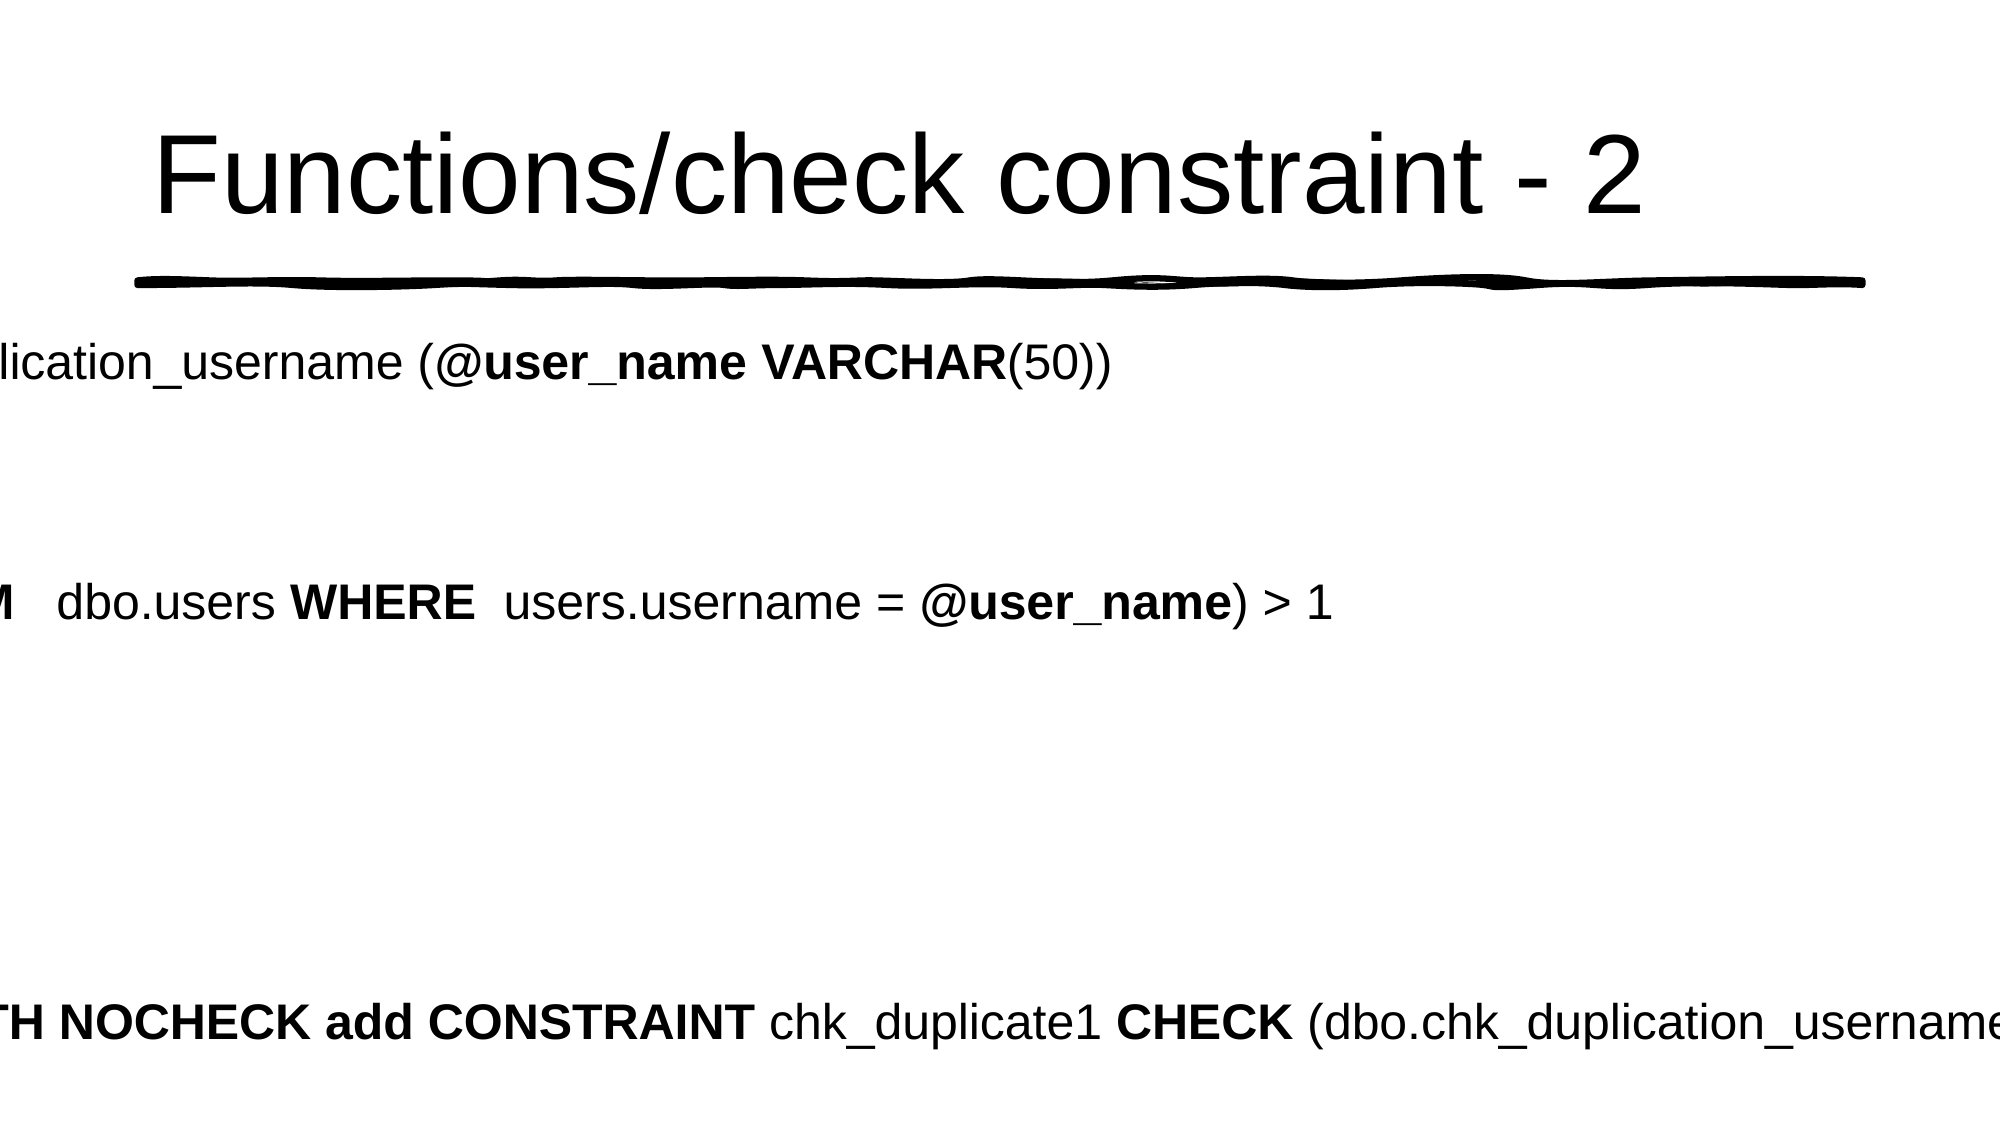

# Functions/check constraint - 2
CREATE FUNCTION chk_duplication_username (@user_name VARCHAR(50))
RETURNS bit
AS
BEGIN
    IF (SELECT count(*) FROM   dbo.users WHERE  users.username = @user_name) > 1
    BEGIN
        RETURN 1
    END
    RETURN 0
END
ALTER TABLE dbo.Users WITH NOCHECK add CONSTRAINT chk_duplicate1 CHECK (dbo.chk_duplication_username(Users.userName) = 0);